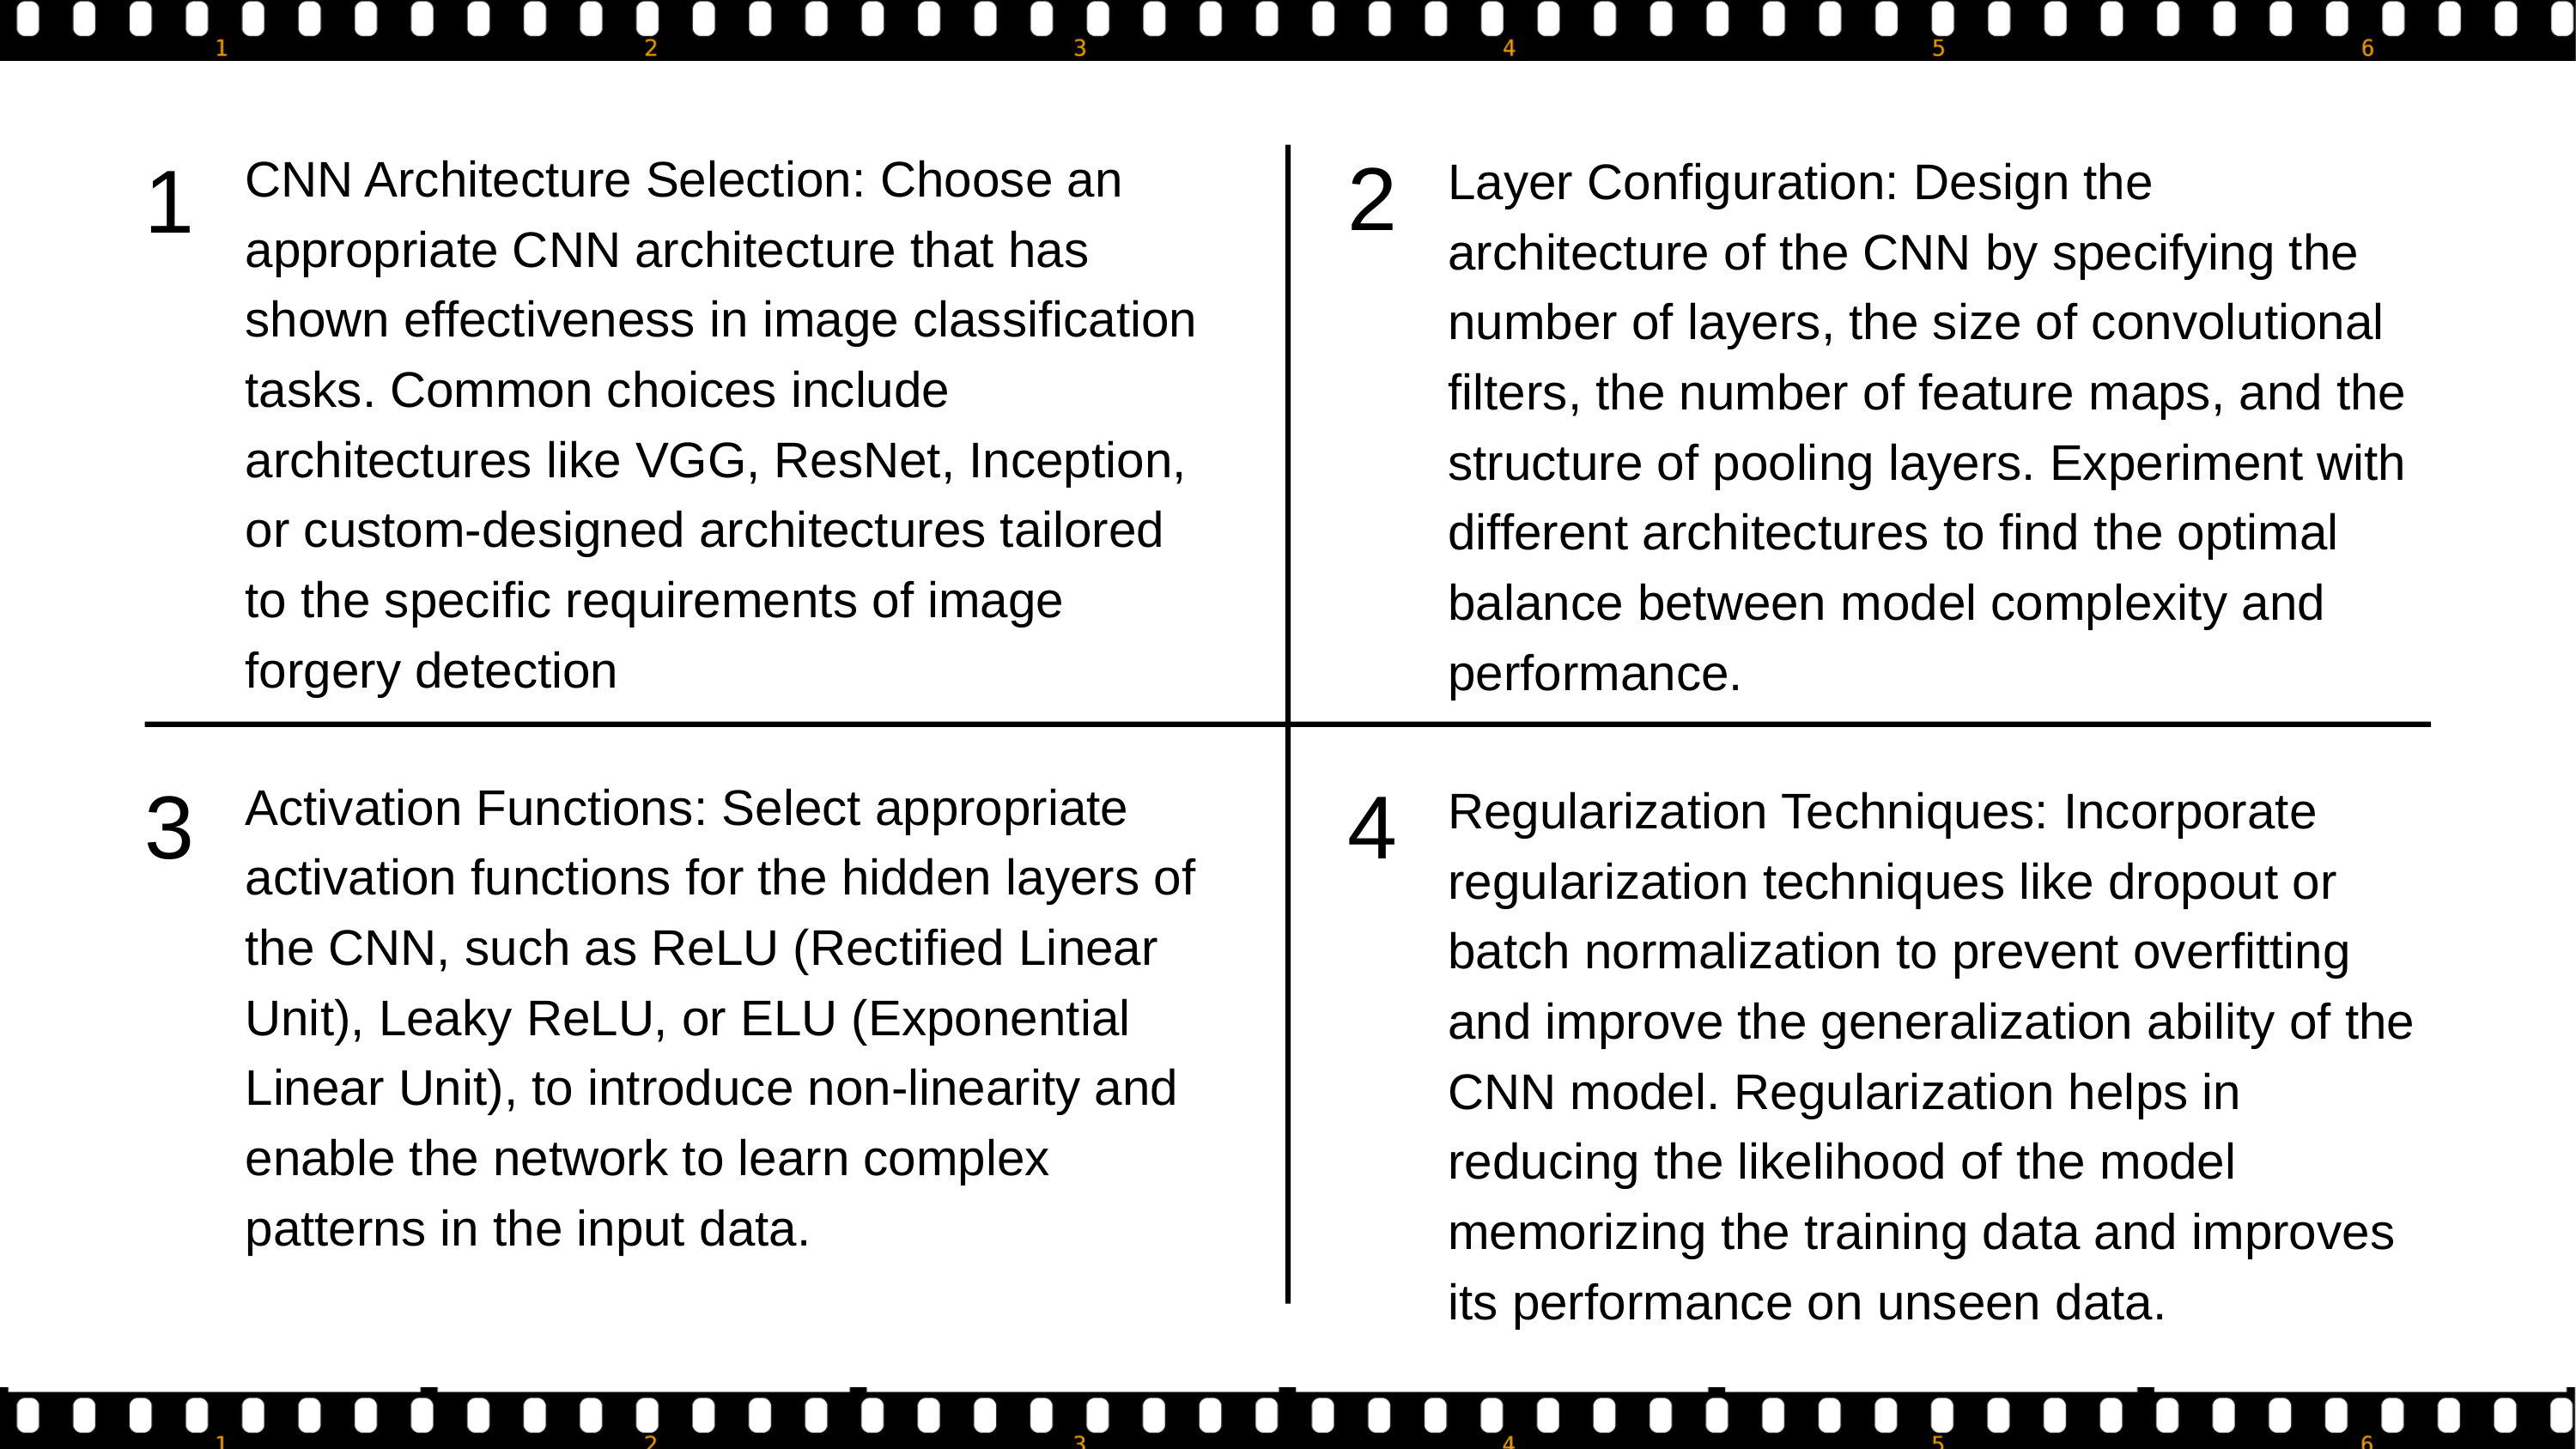

CNN Architecture Selection: Choose an appropriate CNN architecture that has shown effectiveness in image classification tasks. Common choices include architectures like VGG, ResNet, Inception, or custom-designed architectures tailored to the specific requirements of image forgery detection
Layer Configuration: Design the architecture of the CNN by specifying the number of layers, the size of convolutional filters, the number of feature maps, and the structure of pooling layers. Experiment with different architectures to find the optimal balance between model complexity and performance.

2
1

Activation Functions: Select appropriate activation functions for the hidden layers of the CNN, such as ReLU (Rectified Linear Unit), Leaky ReLU, or ELU (Exponential Linear Unit), to introduce non-linearity and enable the network to learn complex patterns in the input data.
Regularization Techniques: Incorporate regularization techniques like dropout or batch normalization to prevent overfitting and improve the generalization ability of the CNN model. Regularization helps in reducing the likelihood of the model memorizing the training data and improves its performance on unseen data.
3
4